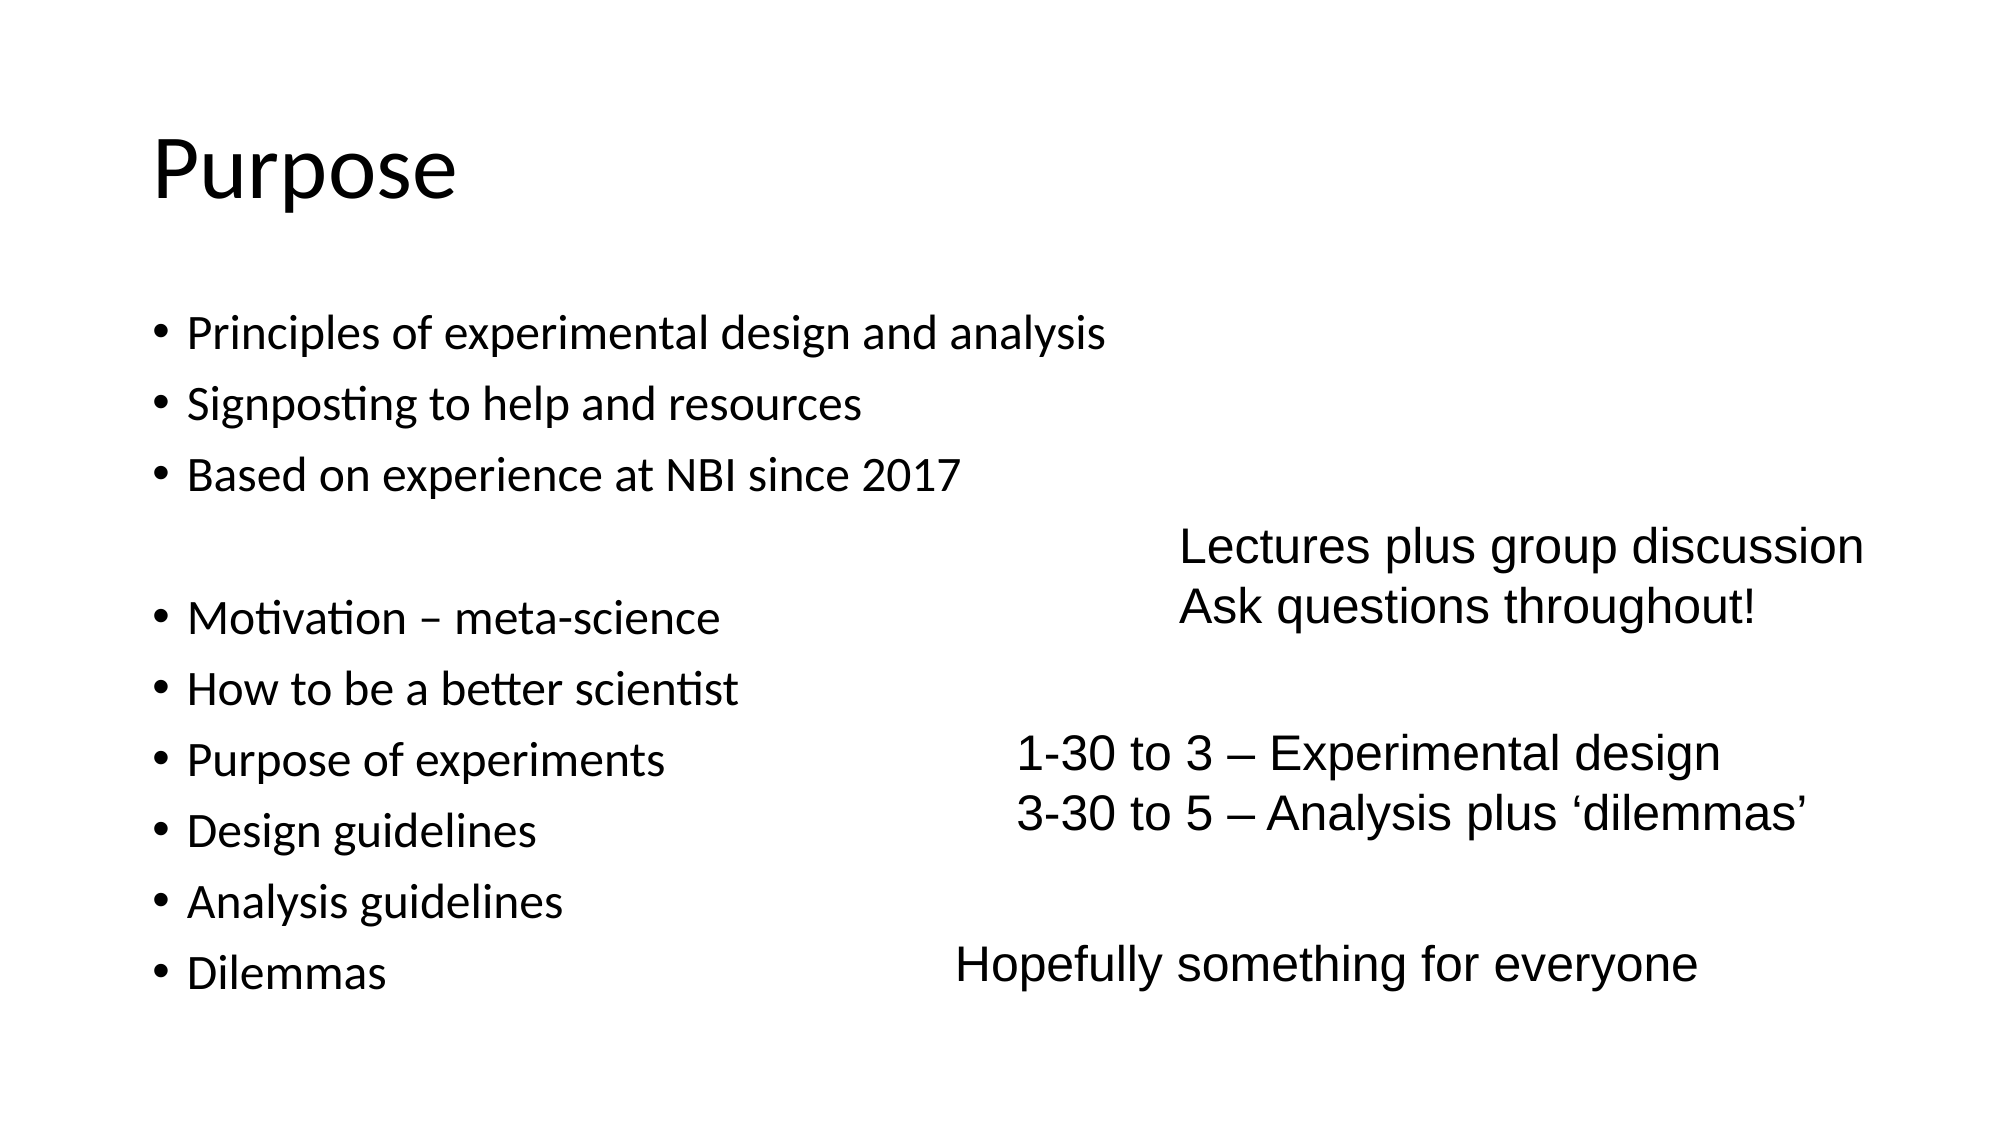

# Purpose
Principles of experimental design and analysis
Signposting to help and resources
Based on experience at NBI since 2017

Motivation – meta-science
How to be a better scientist
Purpose of experiments
Design guidelines
Analysis guidelines
Dilemmas
Lectures plus group discussion
Ask questions throughout!
1-30 to 3 – Experimental design
3-30 to 5 – Analysis plus ‘dilemmas’
Hopefully something for everyone